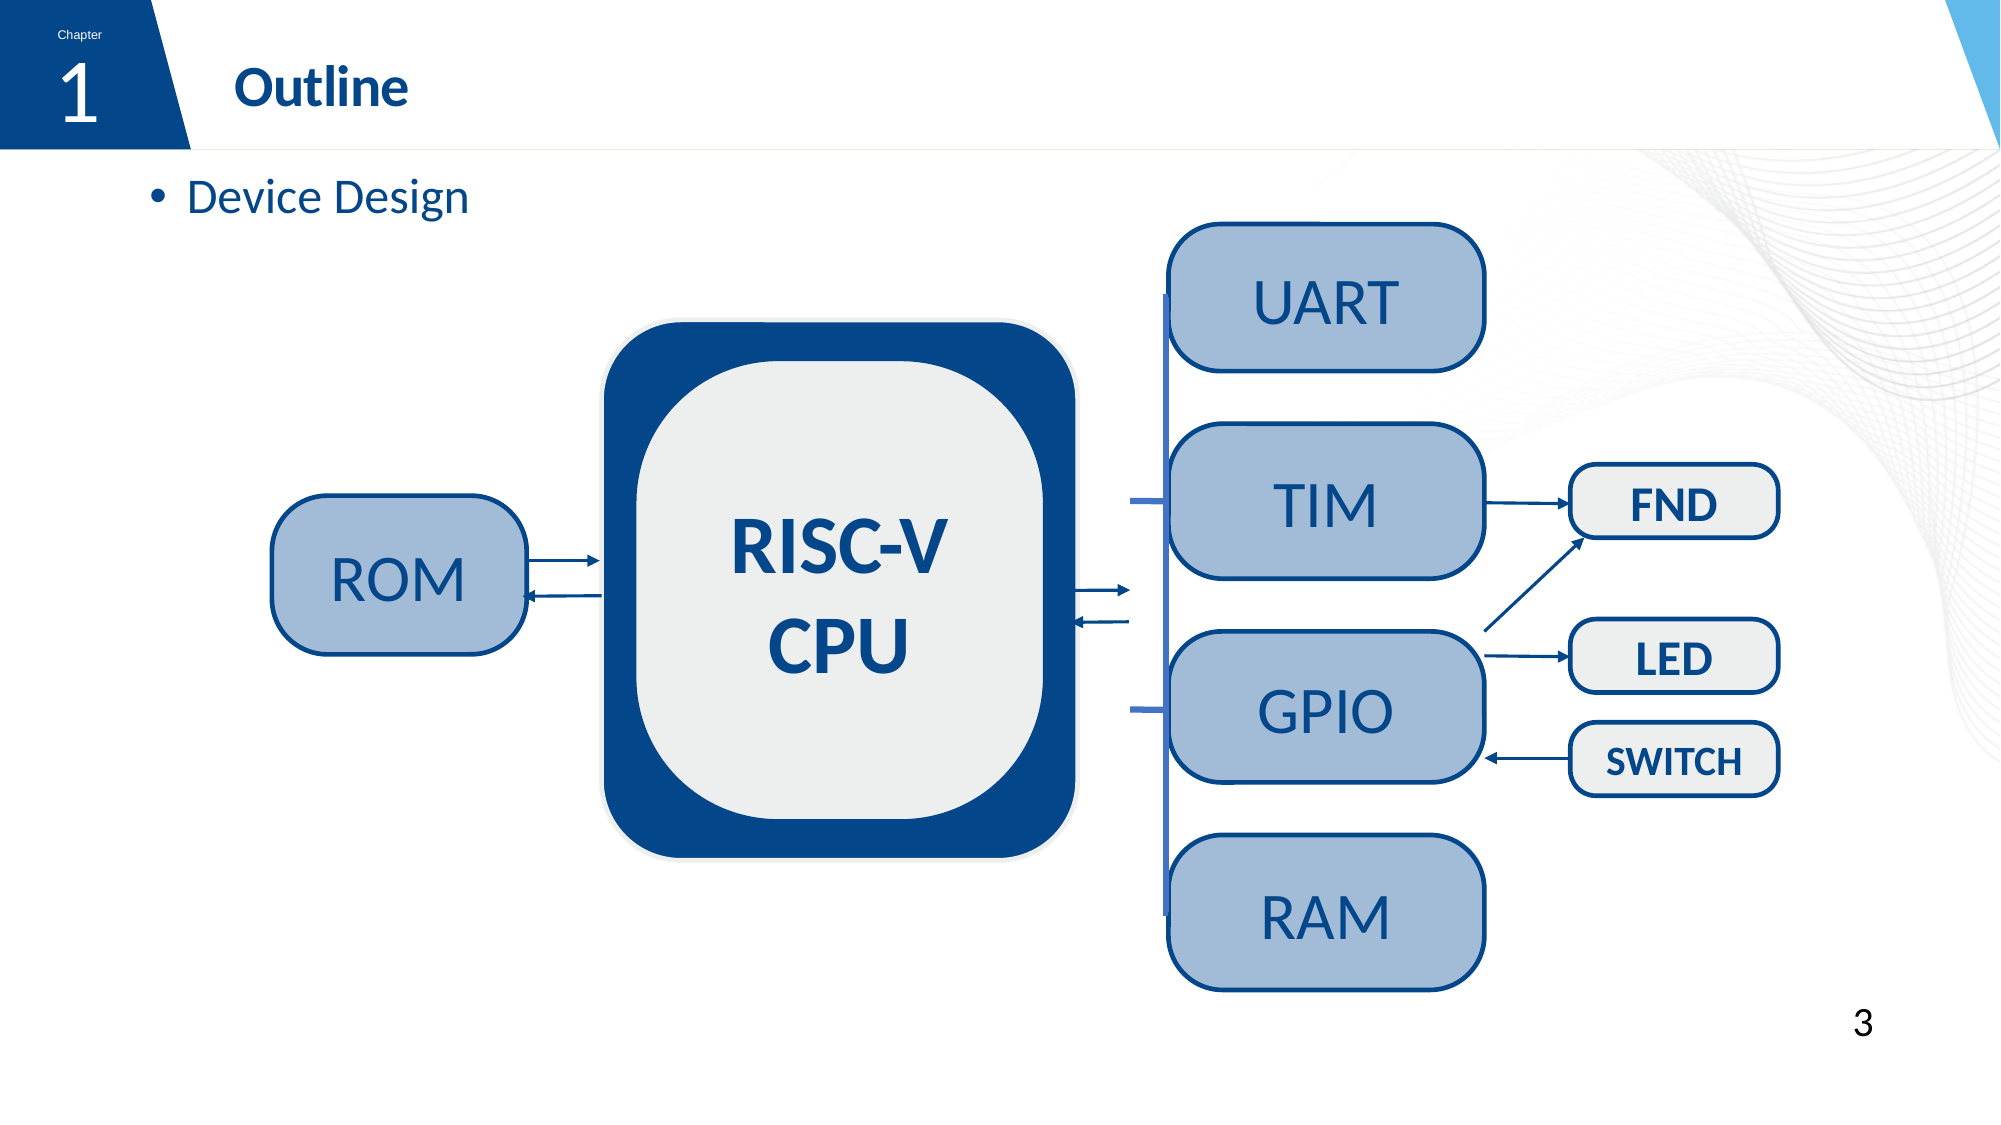

1
Outline
Device Design
UART

RISC-V CPU
TIM
FND
ROM
LED
GPIO
SWITCH
RAM
3